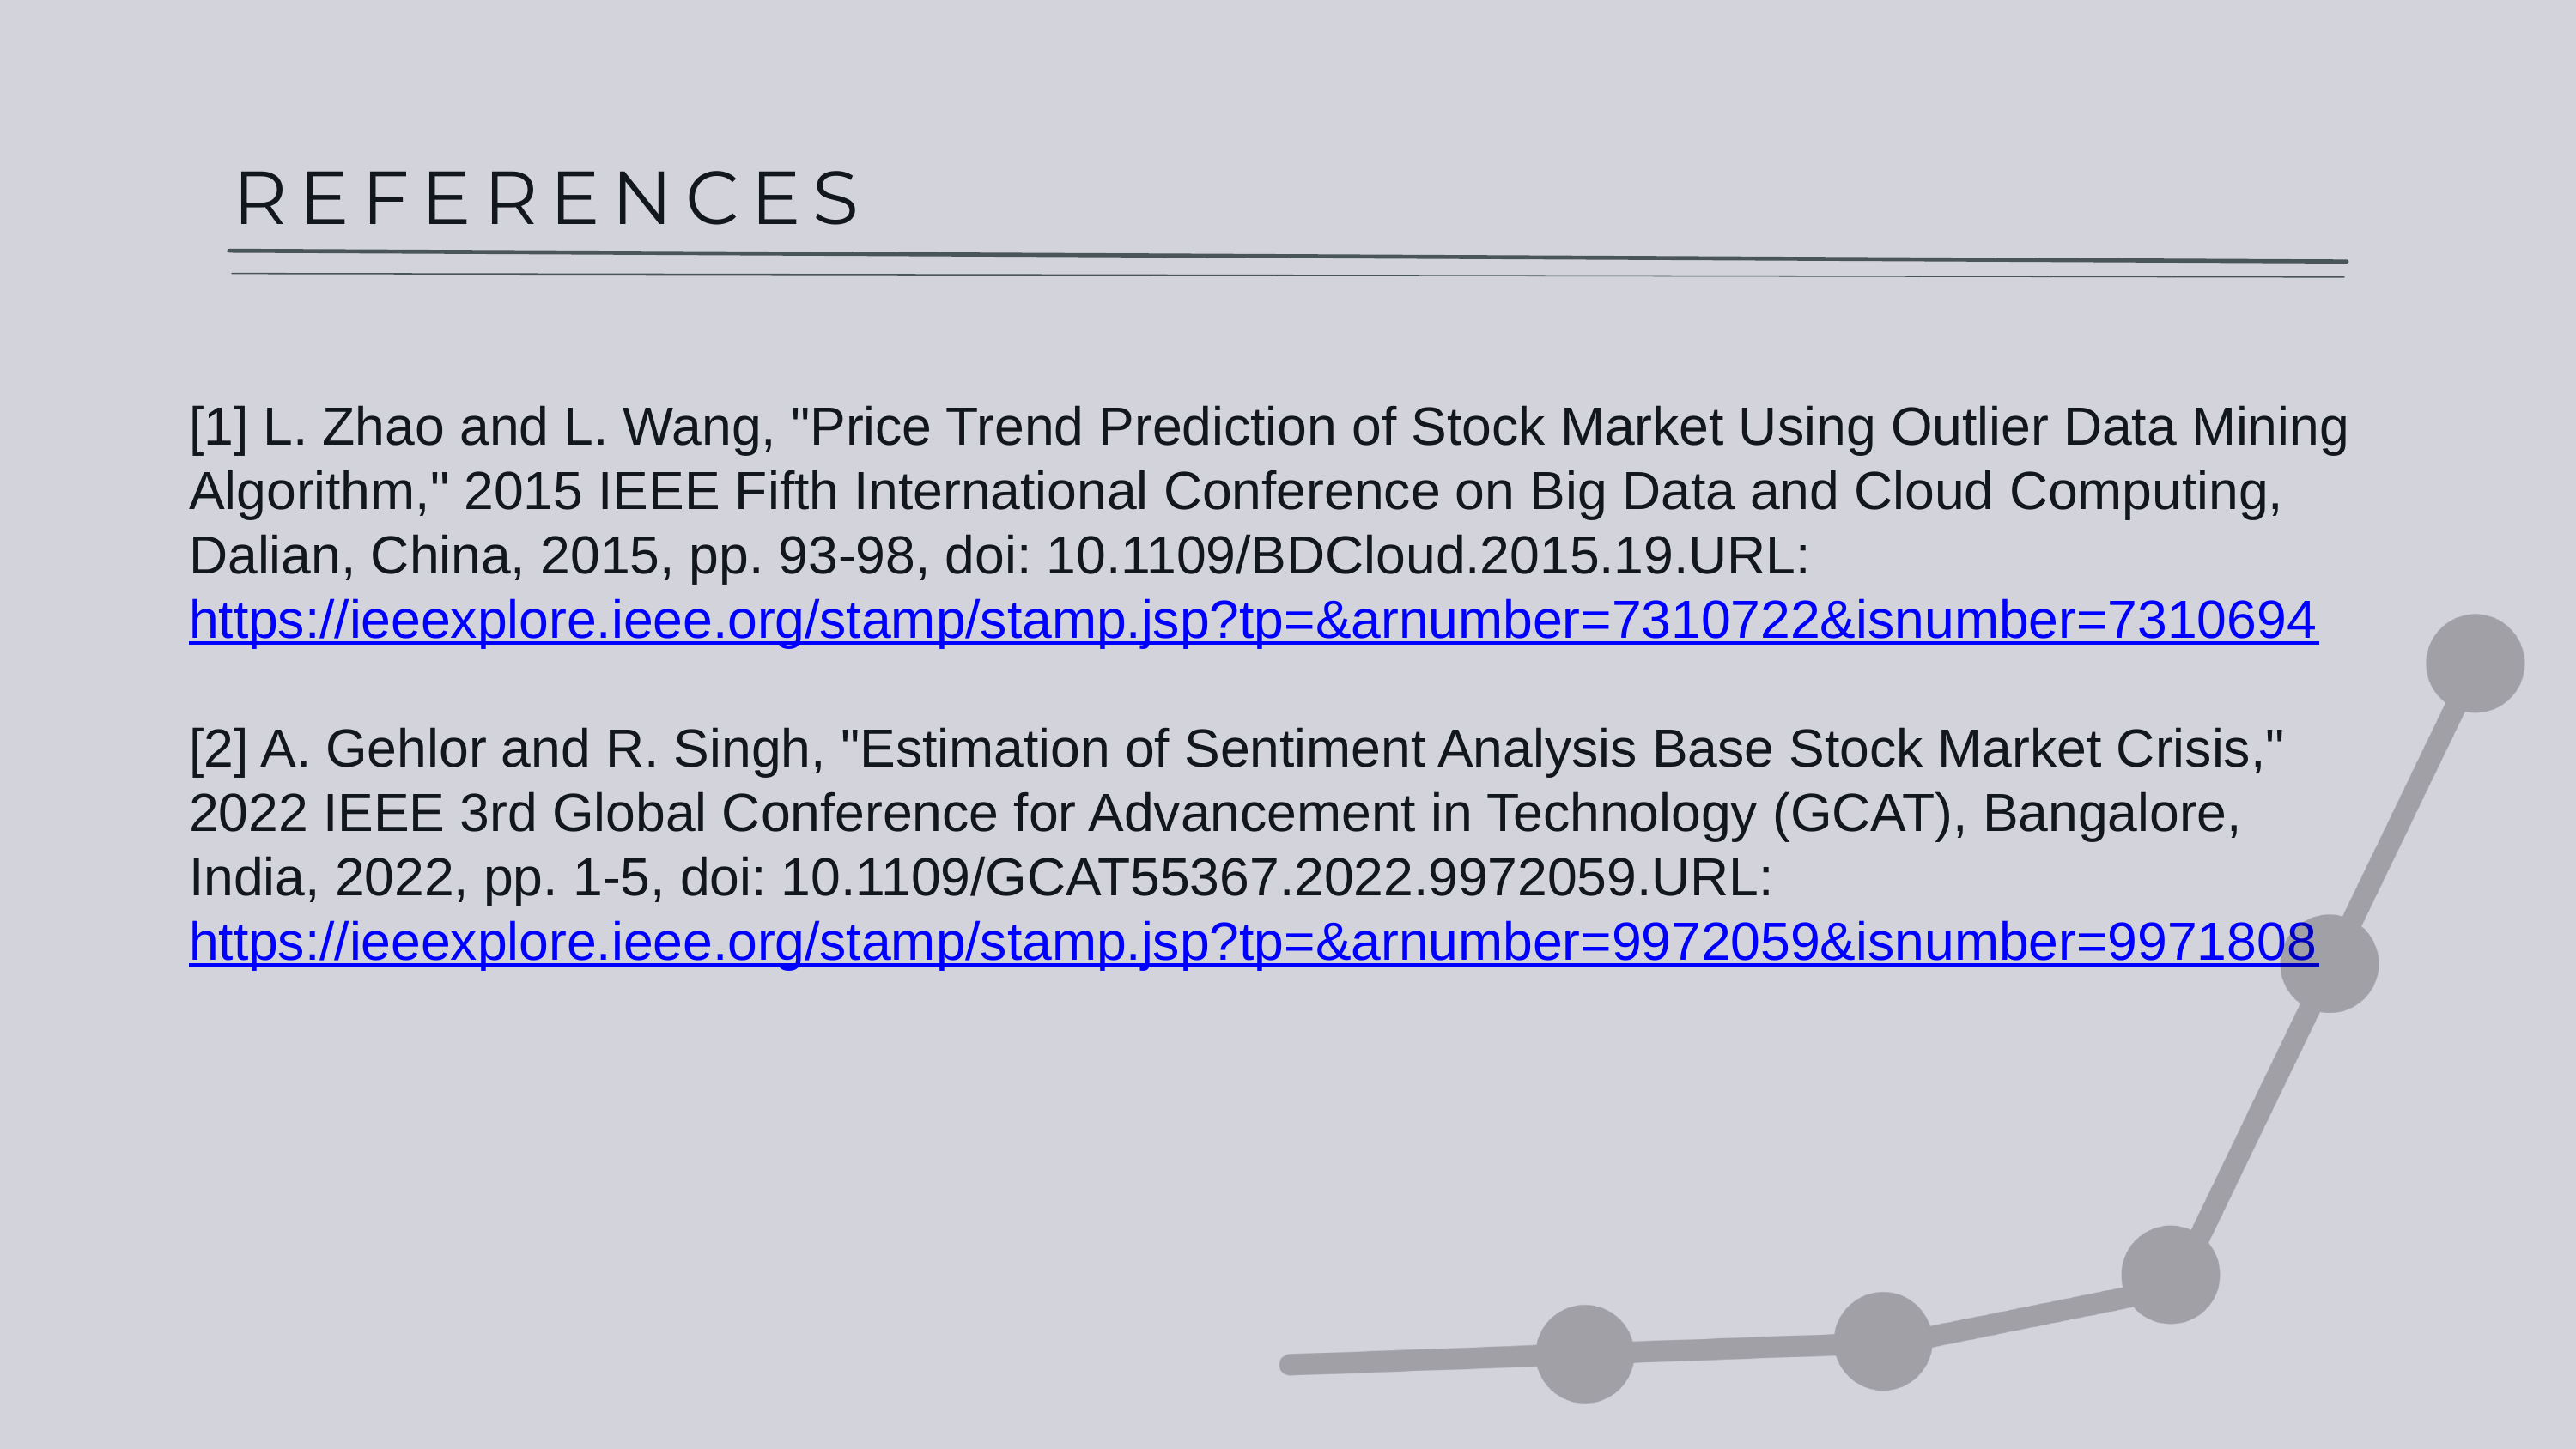

REFERENCES

[1] L. Zhao and L. Wang, "Price Trend Prediction of Stock Market Using Outlier Data Mining Algorithm," 2015 IEEE Fifth International Conference on Big Data and Cloud Computing, Dalian, China, 2015, pp. 93-98, doi: 10.1109/BDCloud.2015.19.URL: https://ieeexplore.ieee.org/stamp/stamp.jsp?tp=&arnumber=7310722&isnumber=7310694

[2] A. Gehlor and R. Singh, "Estimation of Sentiment Analysis Base Stock Market Crisis," 2022 IEEE 3rd Global Conference for Advancement in Technology (GCAT), Bangalore, India, 2022, pp. 1-5, doi: 10.1109/GCAT55367.2022.9972059.URL: https://ieeexplore.ieee.org/stamp/stamp.jsp?tp=&arnumber=9972059&isnumber=9971808